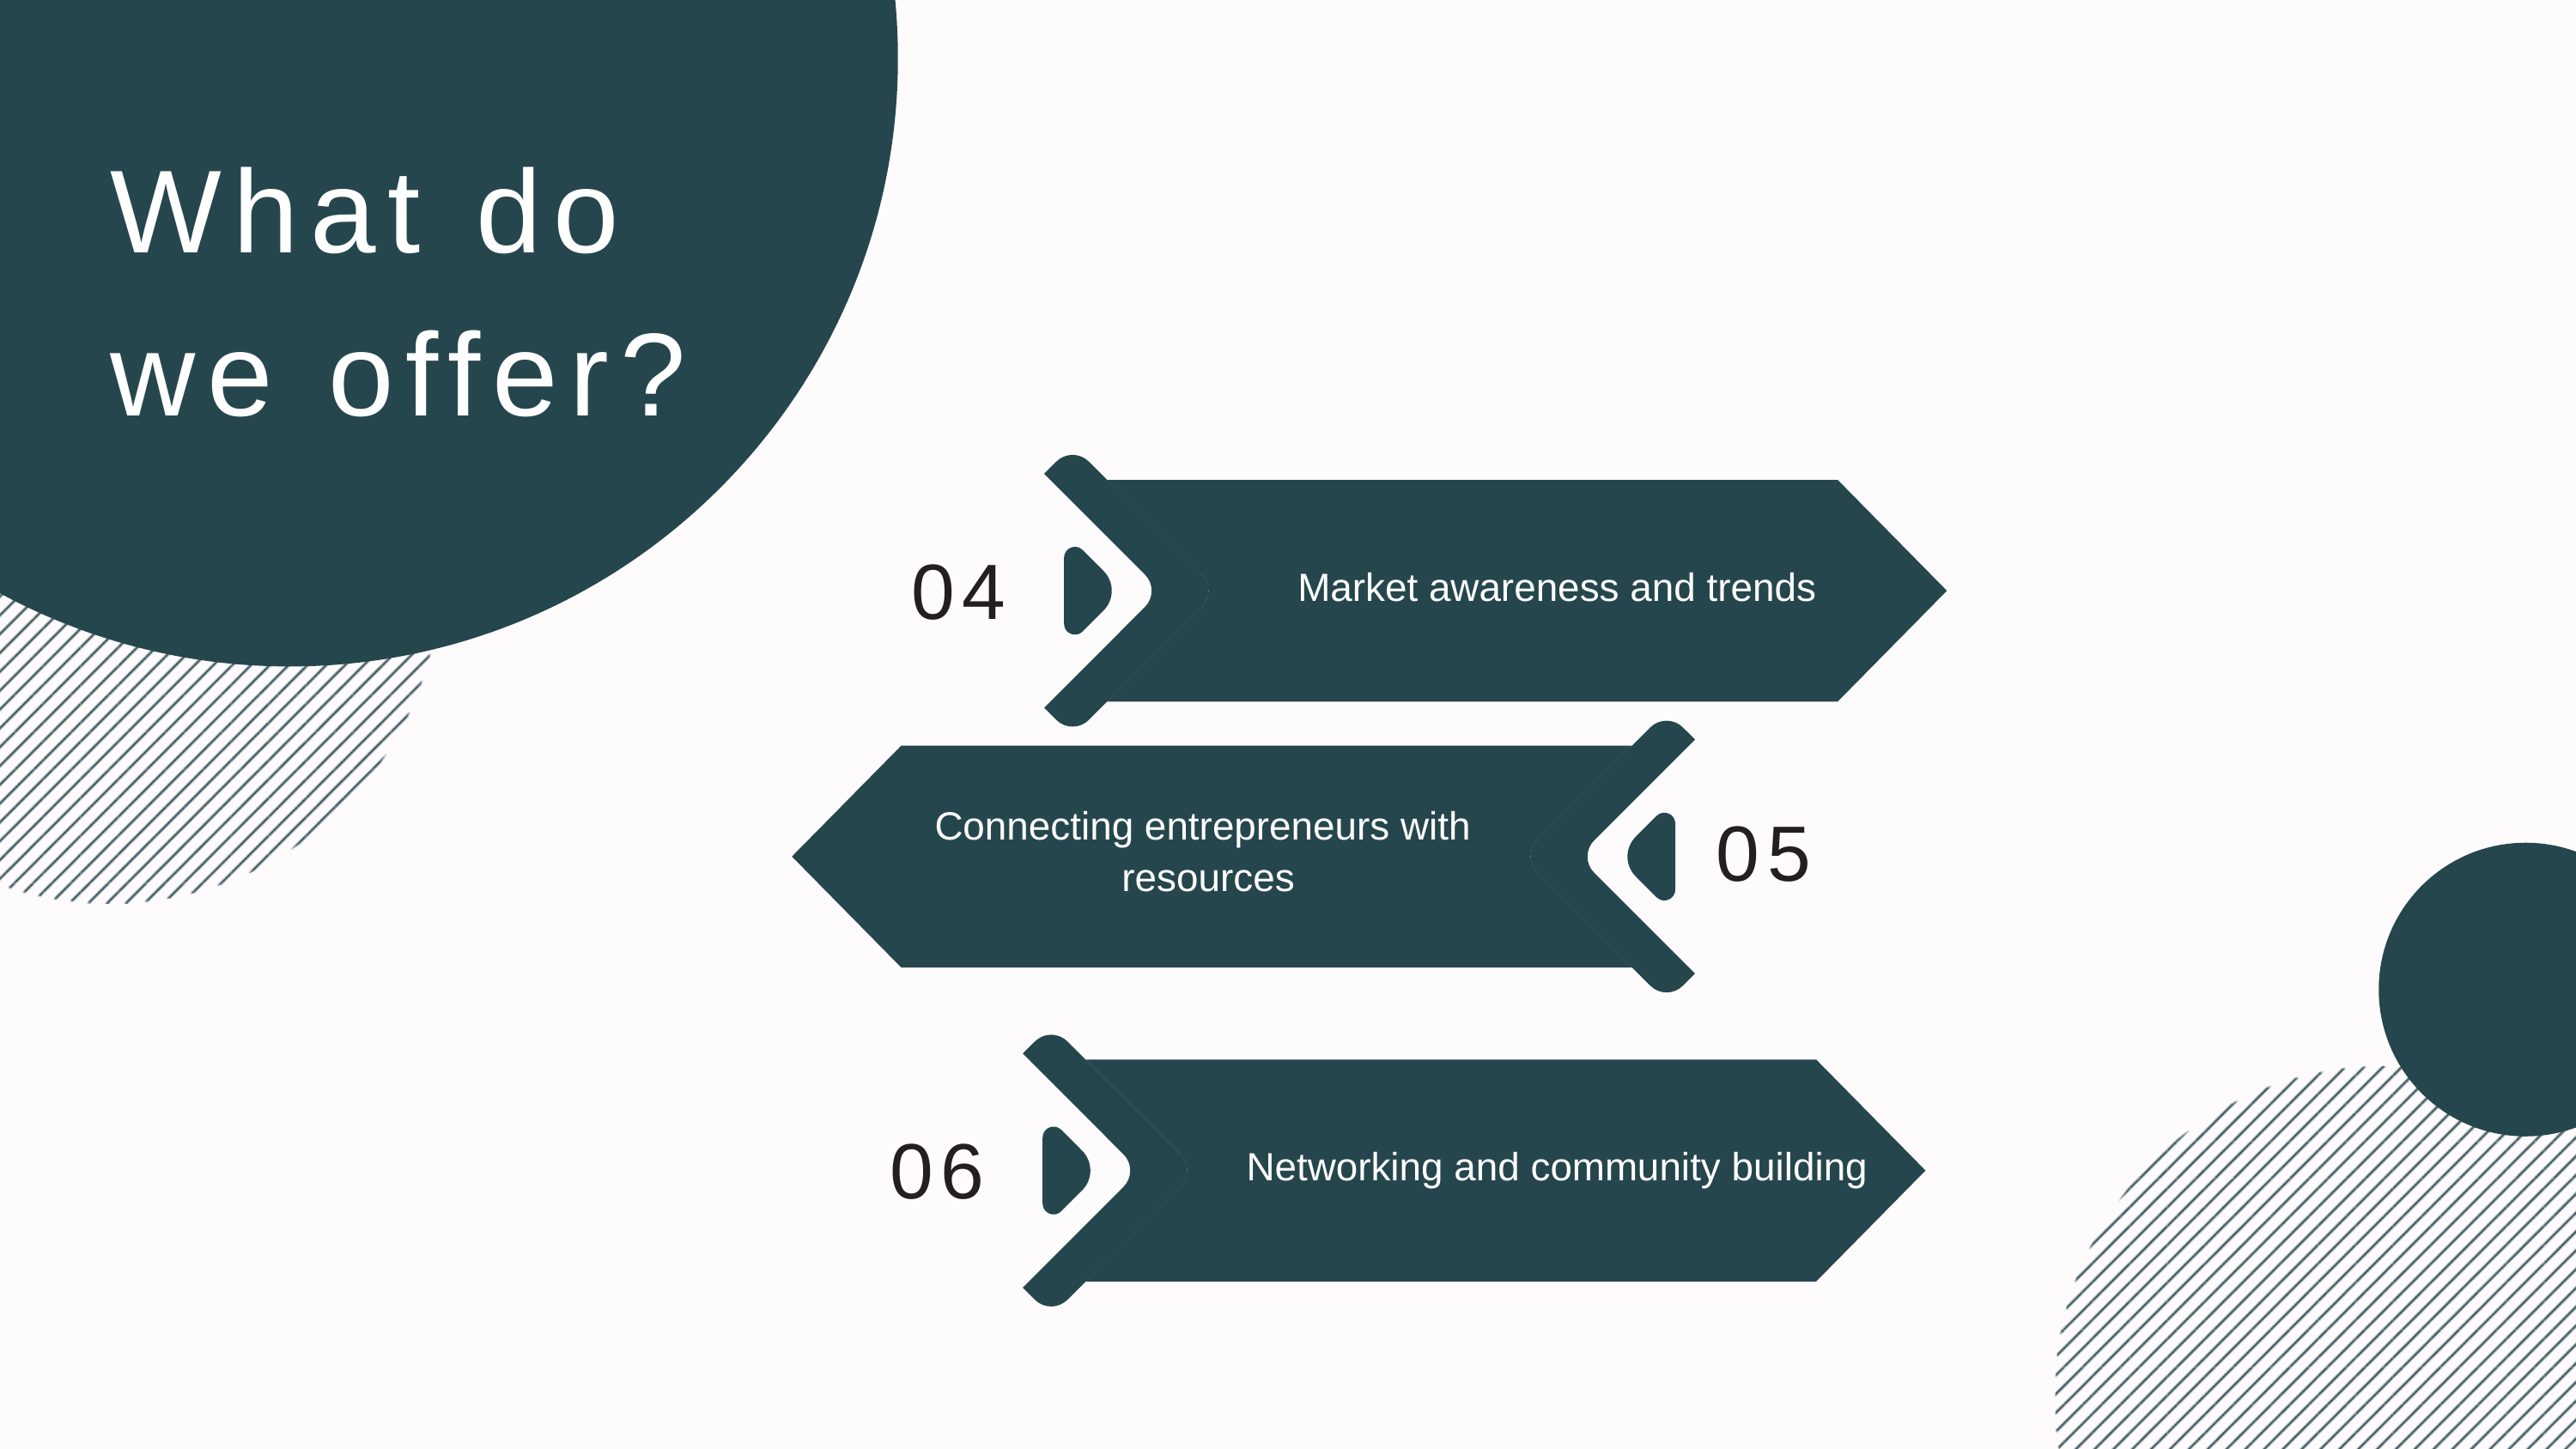

What do we offer?

04

Market awareness and trends

05
Connecting entrepreneurs with
resources

06

Networking and community building